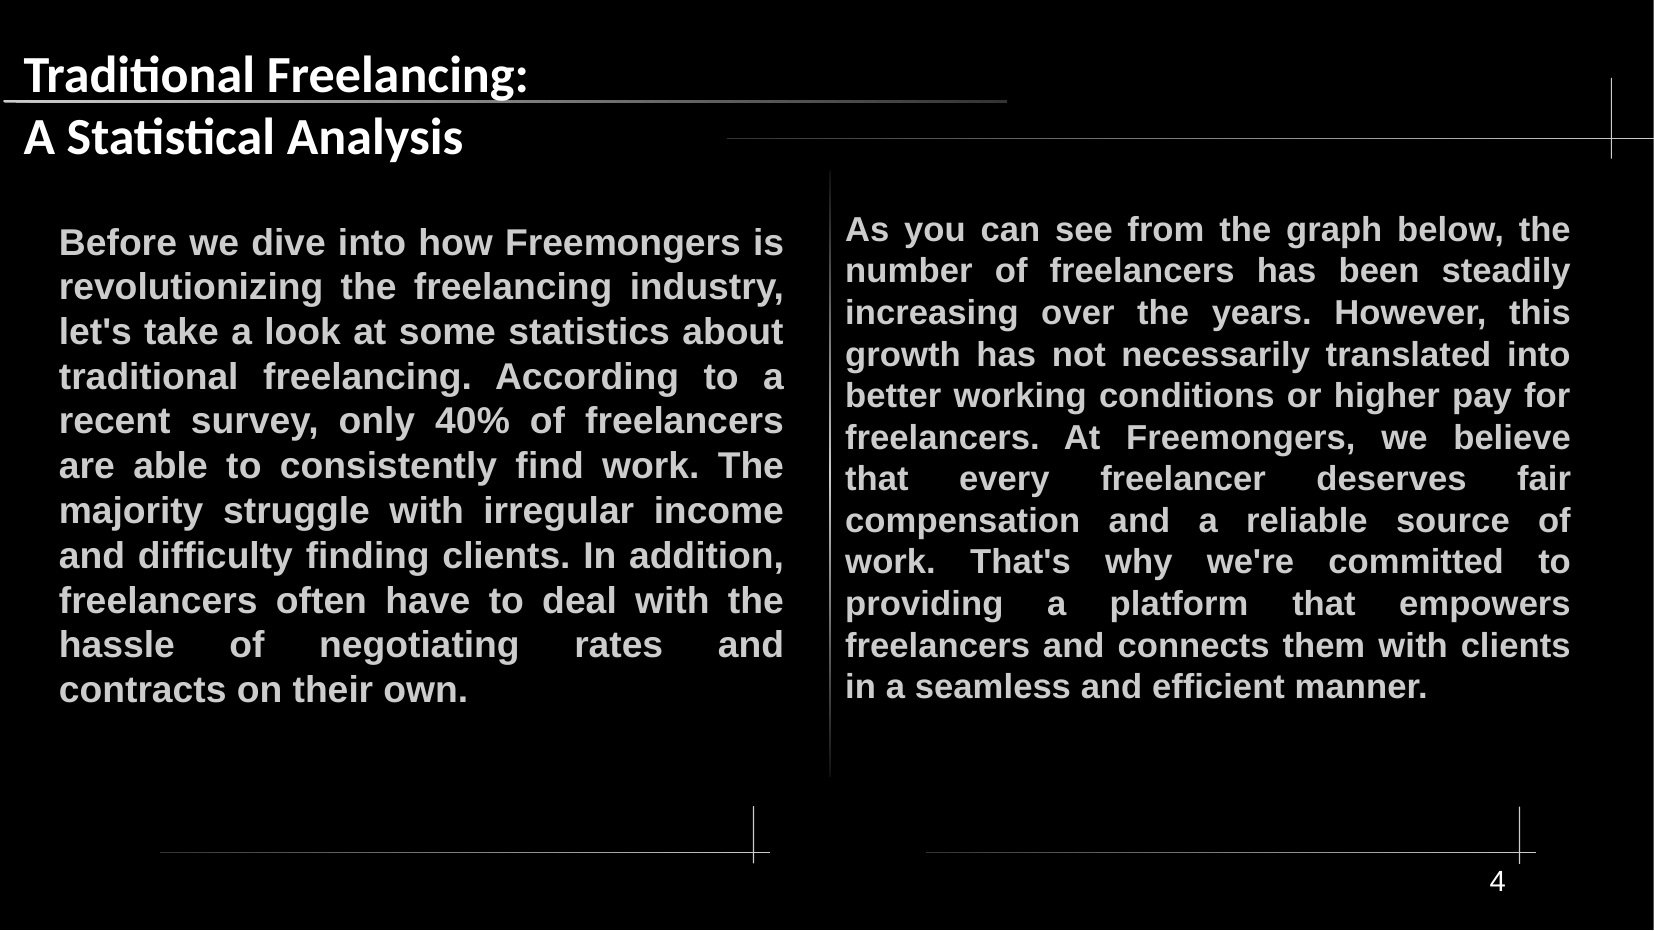

# Traditional Freelancing: A Statistical Analysis
As you can see from the graph below, the number of freelancers has been steadily increasing over the years. However, this growth has not necessarily translated into better working conditions or higher pay for freelancers. At Freemongers, we believe that every freelancer deserves fair compensation and a reliable source of work. That's why we're committed to providing a platform that empowers freelancers and connects them with clients in a seamless and efficient manner.

Before we dive into how Freemongers is revolutionizing the freelancing industry, let's take a look at some statistics about traditional freelancing. According to a recent survey, only 40% of freelancers are able to consistently find work. The majority struggle with irregular income and difficulty finding clients. In addition, freelancers often have to deal with the hassle of negotiating rates and contracts on their own.

4